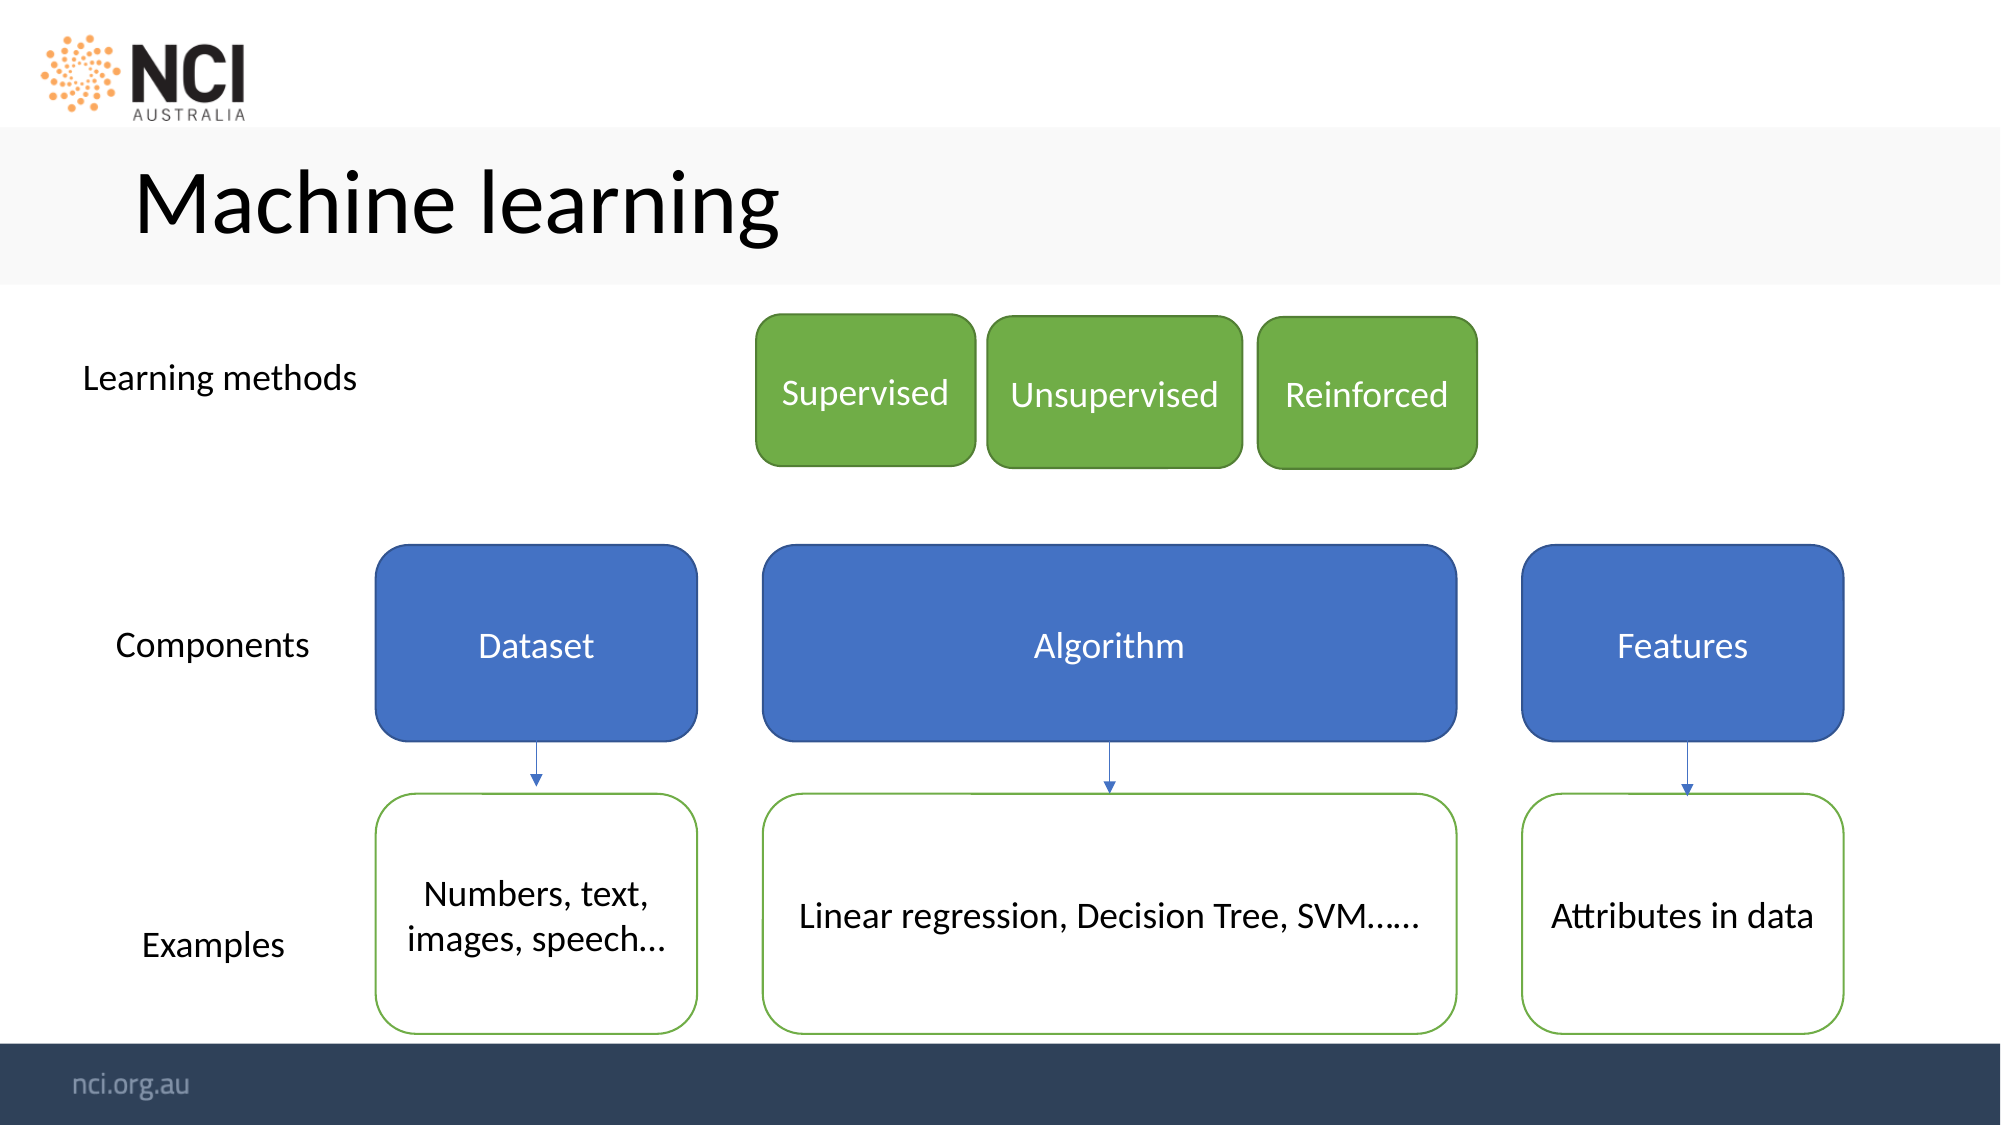

# Machine learning
Supervised
Unsupervised
Reinforced
Learning methods
Dataset
Algorithm
Features
Components
Numbers, text, images, speech…
Linear regression, Decision Tree, SVM……
Attributes in data
Examples